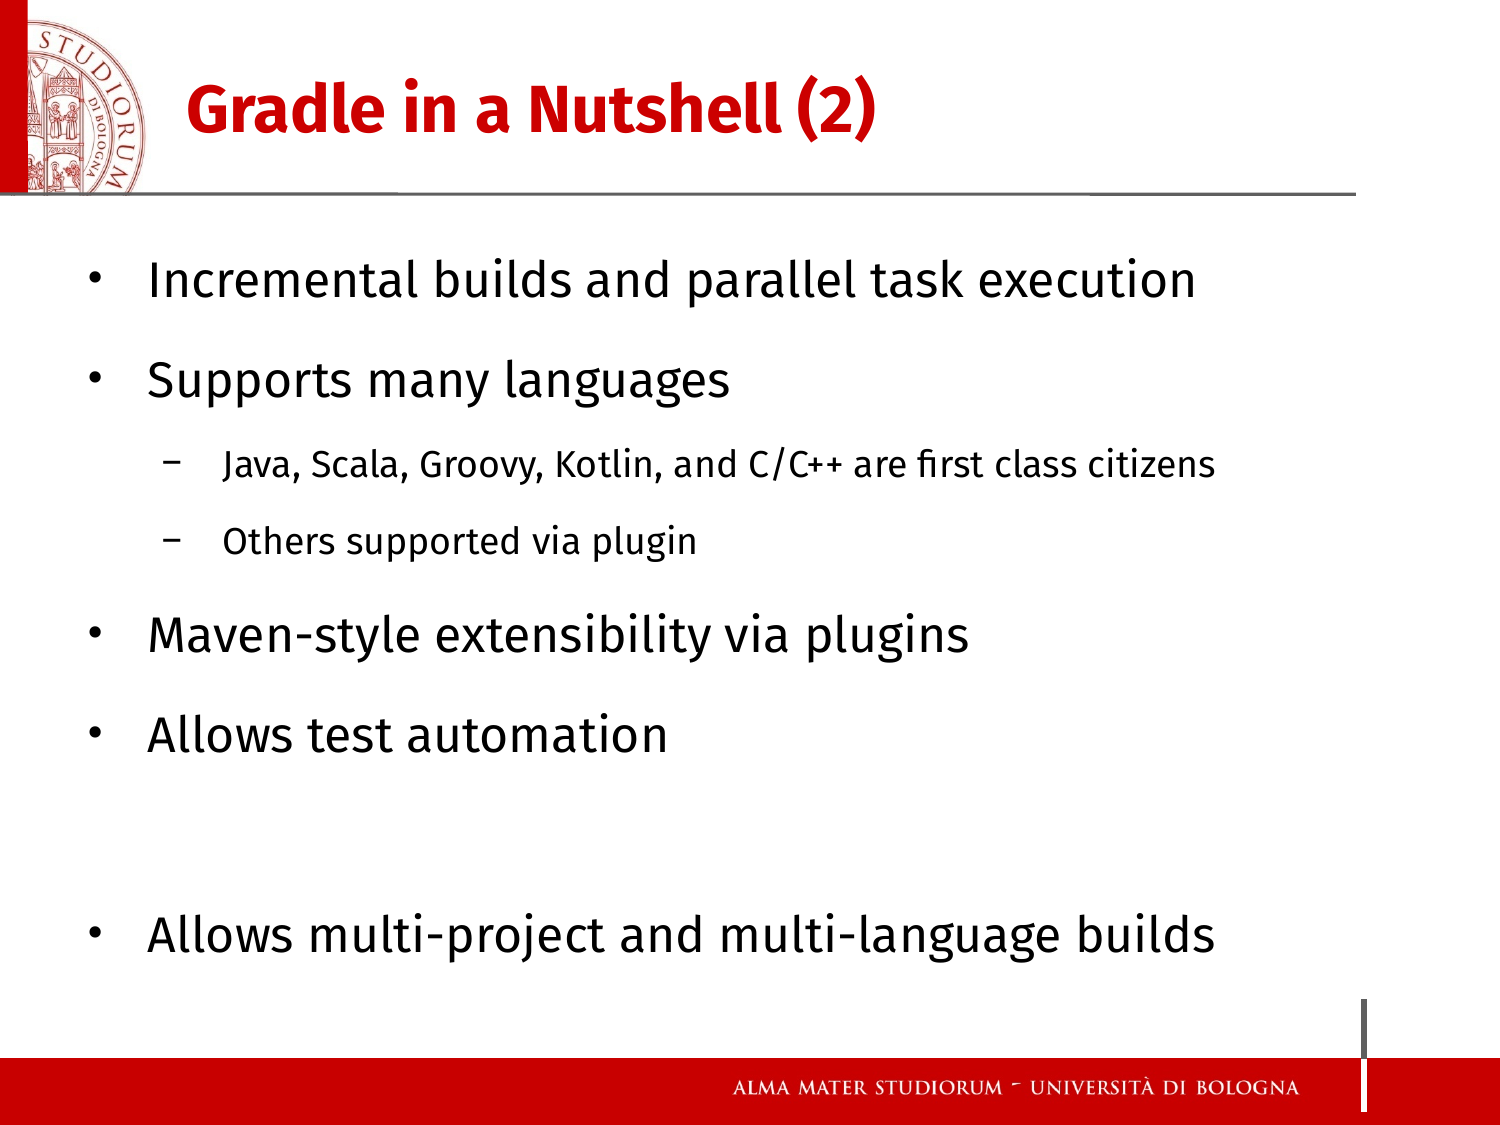

# Gradle in a Nutshell (2)
Incremental builds and parallel task execution
Supports many languages
Java, Scala, Groovy, Kotlin, and C/C++ are first class citizens
Others supported via plugin
Maven-style extensibility via plugins
Allows test automation

Allows multi-project and multi-language builds